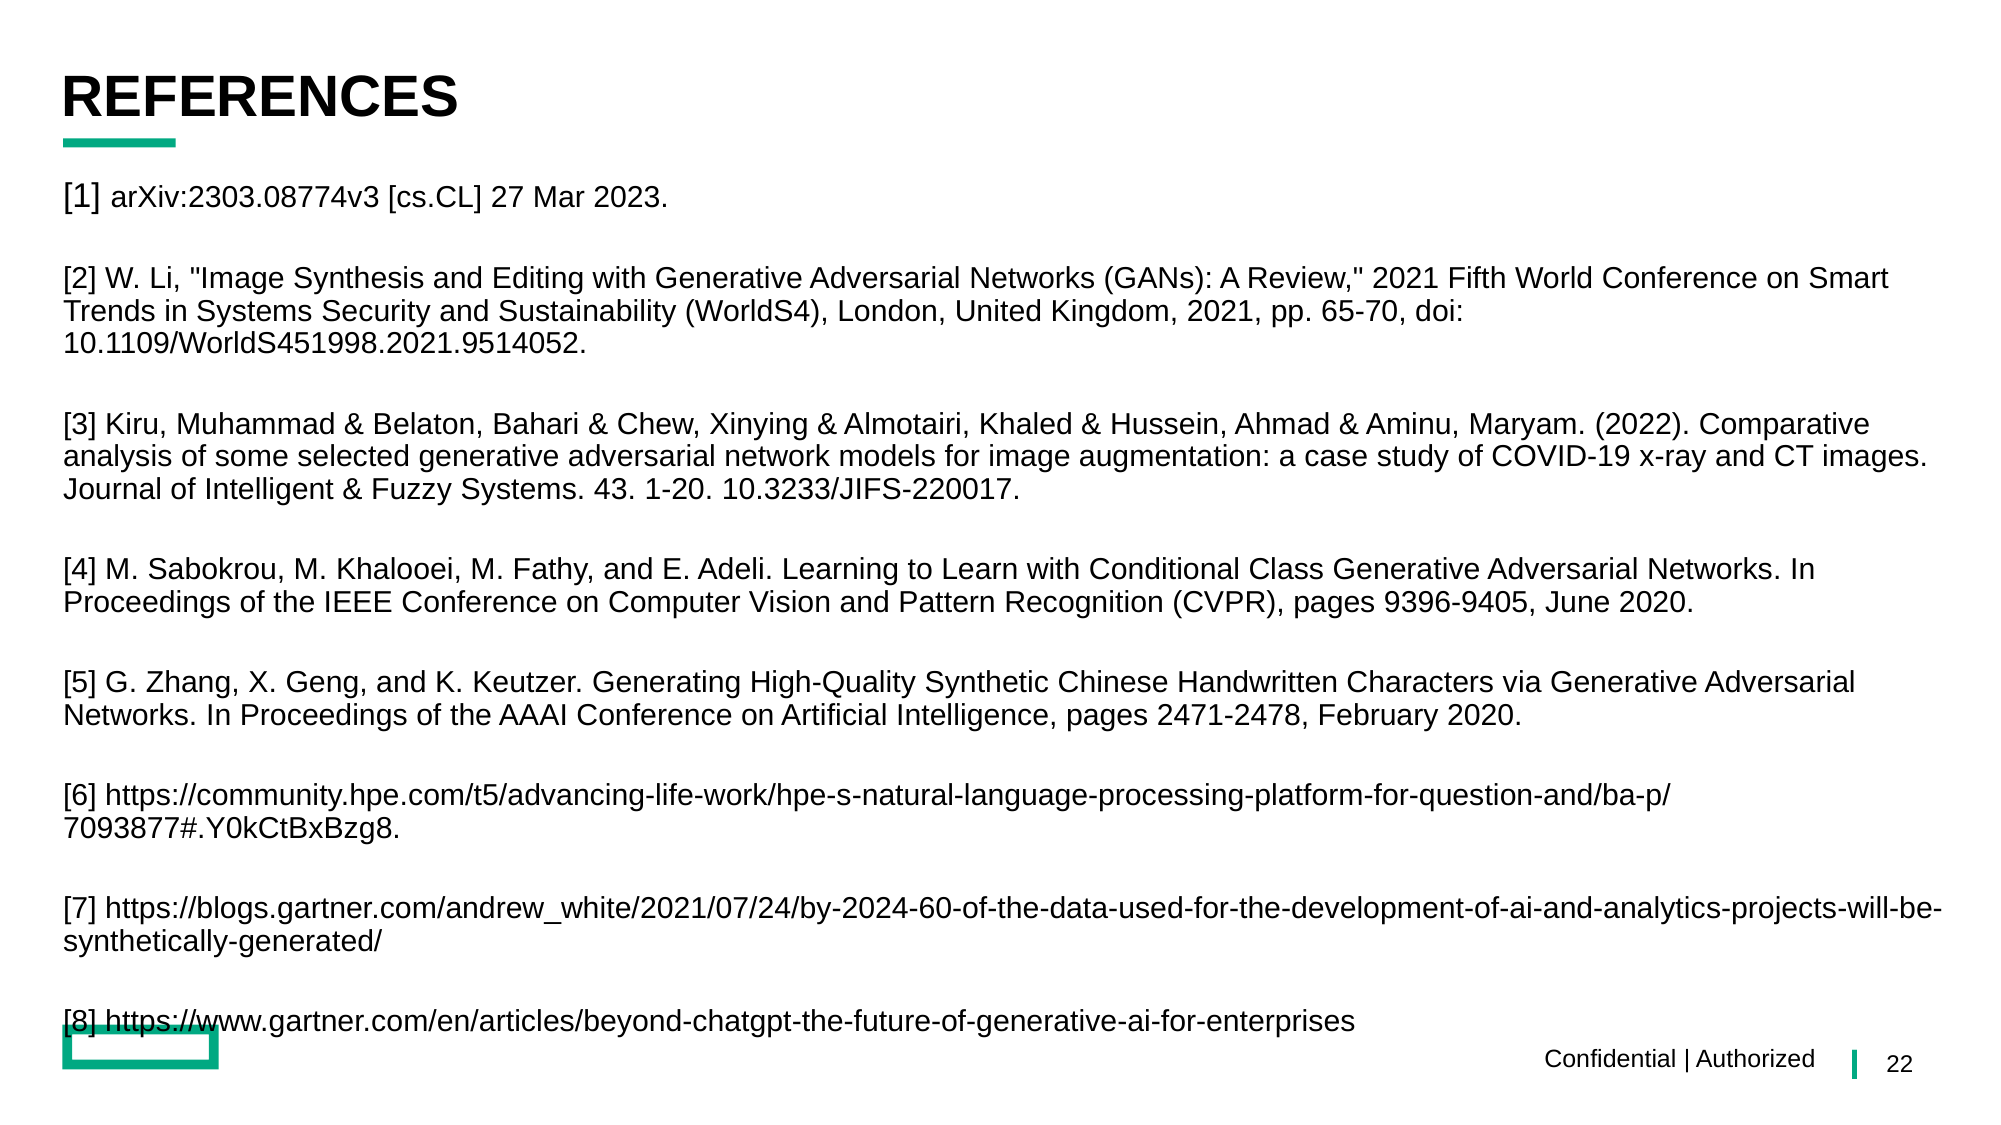

# REFERENCES
[1] arXiv:2303.08774v3 [cs.CL] 27 Mar 2023.

[2] W. Li, "Image Synthesis and Editing with Generative Adversarial Networks (GANs): A Review," 2021 Fifth World Conference on Smart Trends in Systems Security and Sustainability (WorldS4), London, United Kingdom, 2021, pp. 65-70, doi: 10.1109/WorldS451998.2021.9514052.

[3] Kiru, Muhammad & Belaton, Bahari & Chew, Xinying & Almotairi, Khaled & Hussein, Ahmad & Aminu, Maryam. (2022). Comparative analysis of some selected generative adversarial network models for image augmentation: a case study of COVID-19 x-ray and CT images. Journal of Intelligent & Fuzzy Systems. 43. 1-20. 10.3233/JIFS-220017.

[4] M. Sabokrou, M. Khalooei, M. Fathy, and E. Adeli. Learning to Learn with Conditional Class Generative Adversarial Networks. In Proceedings of the IEEE Conference on Computer Vision and Pattern Recognition (CVPR), pages 9396-9405, June 2020.

[5] G. Zhang, X. Geng, and K. Keutzer. Generating High-Quality Synthetic Chinese Handwritten Characters via Generative Adversarial Networks. In Proceedings of the AAAI Conference on Artificial Intelligence, pages 2471-2478, February 2020.

[6] https://community.hpe.com/t5/advancing-life-work/hpe-s-natural-language-processing-platform-for-question-and/ba-p/7093877#.Y0kCtBxBzg8.

[7] https://blogs.gartner.com/andrew_white/2021/07/24/by-2024-60-of-the-data-used-for-the-development-of-ai-and-analytics-projects-will-be-synthetically-generated/

[8] https://www.gartner.com/en/articles/beyond-chatgpt-the-future-of-generative-ai-for-enterprises
Confidential | Authorized
22